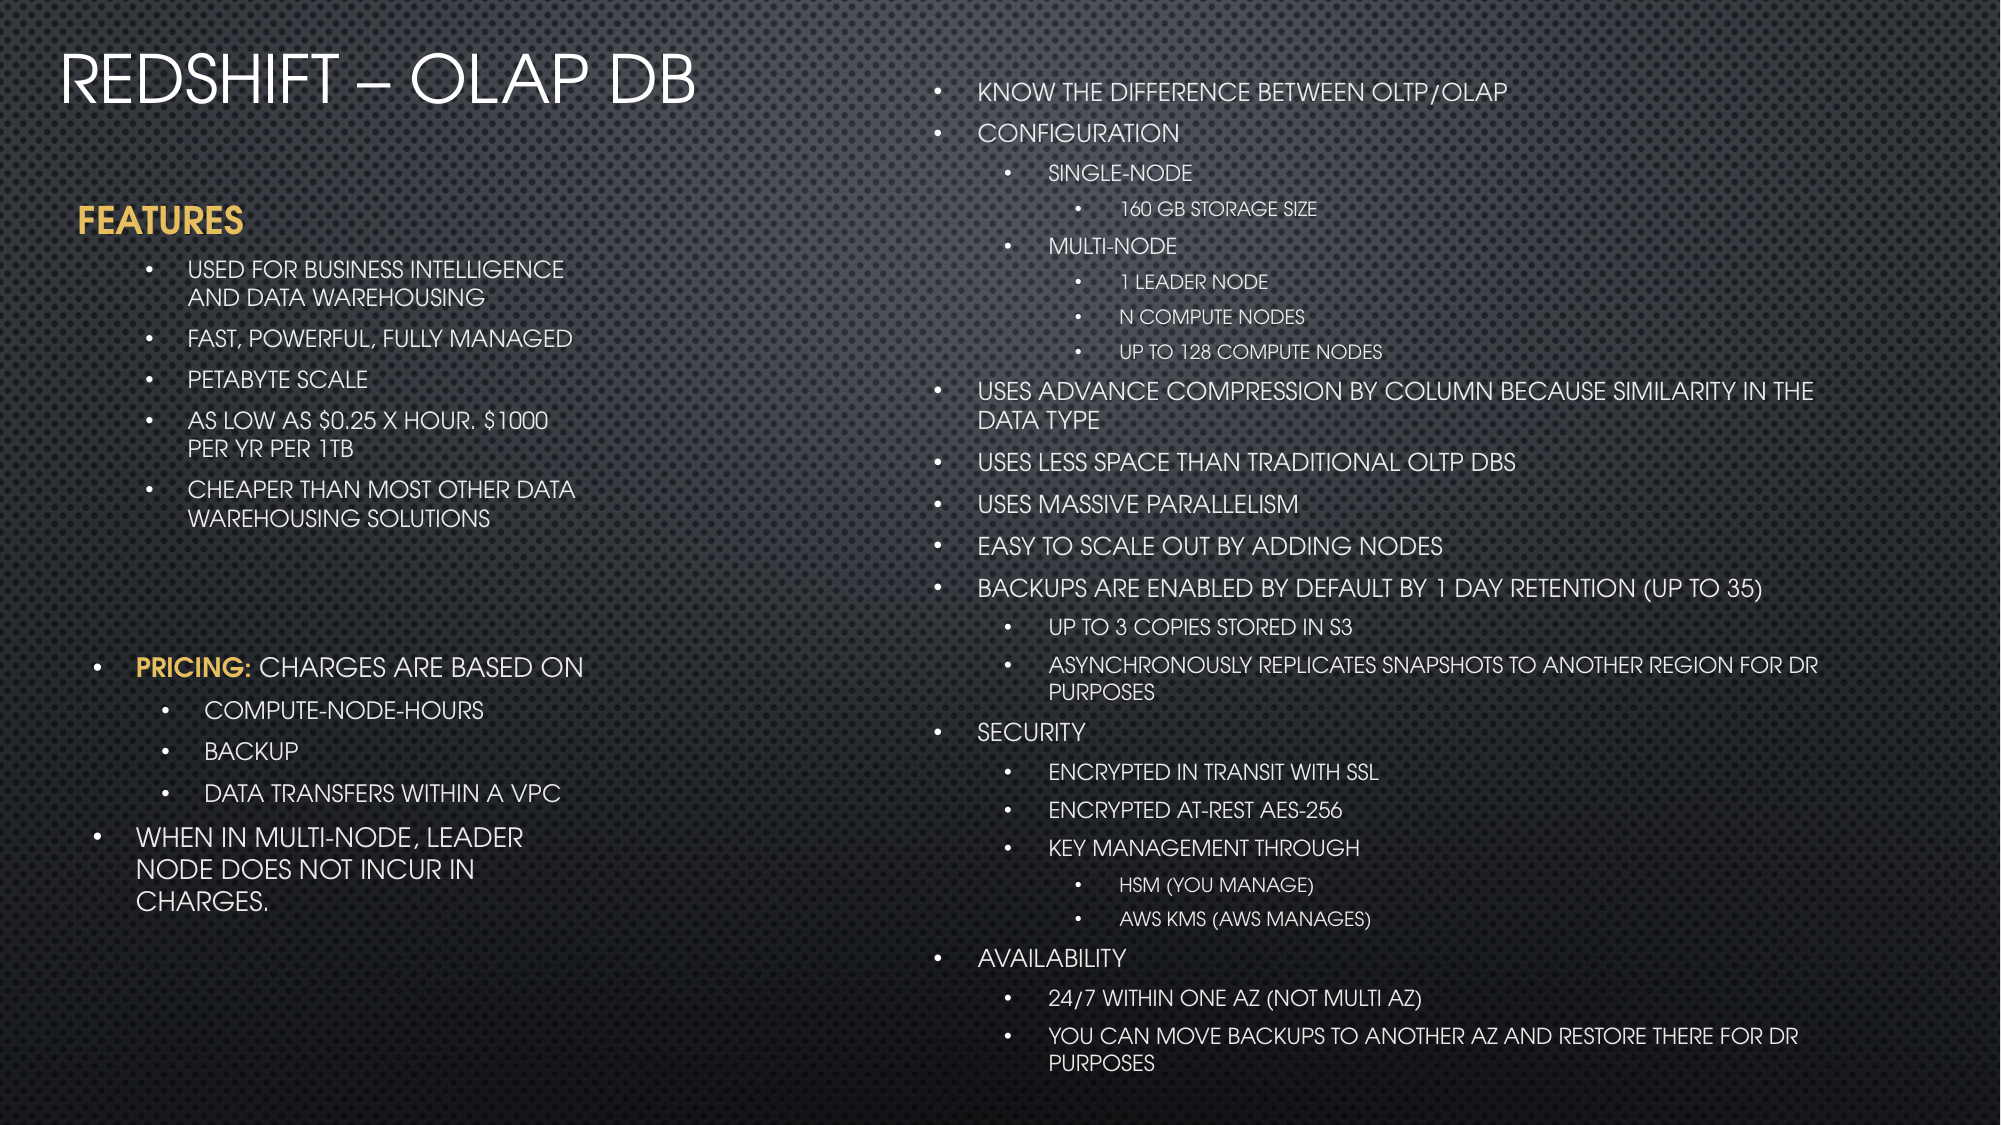

# REDSHIFT – OLAP DB

Know the difference between OLTP/OLAP
Configuration
Single-node
160 GB storage size
Multi-node
1 leader node
n Compute nodes
Up to 128 compute nodes
Uses advance compression by column because similarity in the data type
Uses less space than traditional OLTP DBs
Uses massive parallelism
Easy to scale out by adding nodes
Backups are enabled by default by 1 day retention (up to 35)
Up to 3 copies stored in S3
Asynchronously replicates snapshots to another region for DR purposes
Security
Encrypted in transit with SSL
Encrypted at-rest AES-256
Key management through
HSM (you manage)
AWS KMS (AWS manages)
Availability
24/7 within one AZ (not multi AZ)
You can move backups to another AZ and restore there for DR purposes

Features
Used for Business Intelligence and Data Warehousing
Fast, powerful, fully managed
Petabyte scale
As low as $0.25 x hour. $1000 per yr per 1TB
Cheaper than most other data warehousing solutions

Pricing: Charges are based on
Compute-Node-Hours
Backup
Data transfers within a VPC
When in multi-node, leader node does not incur in charges.